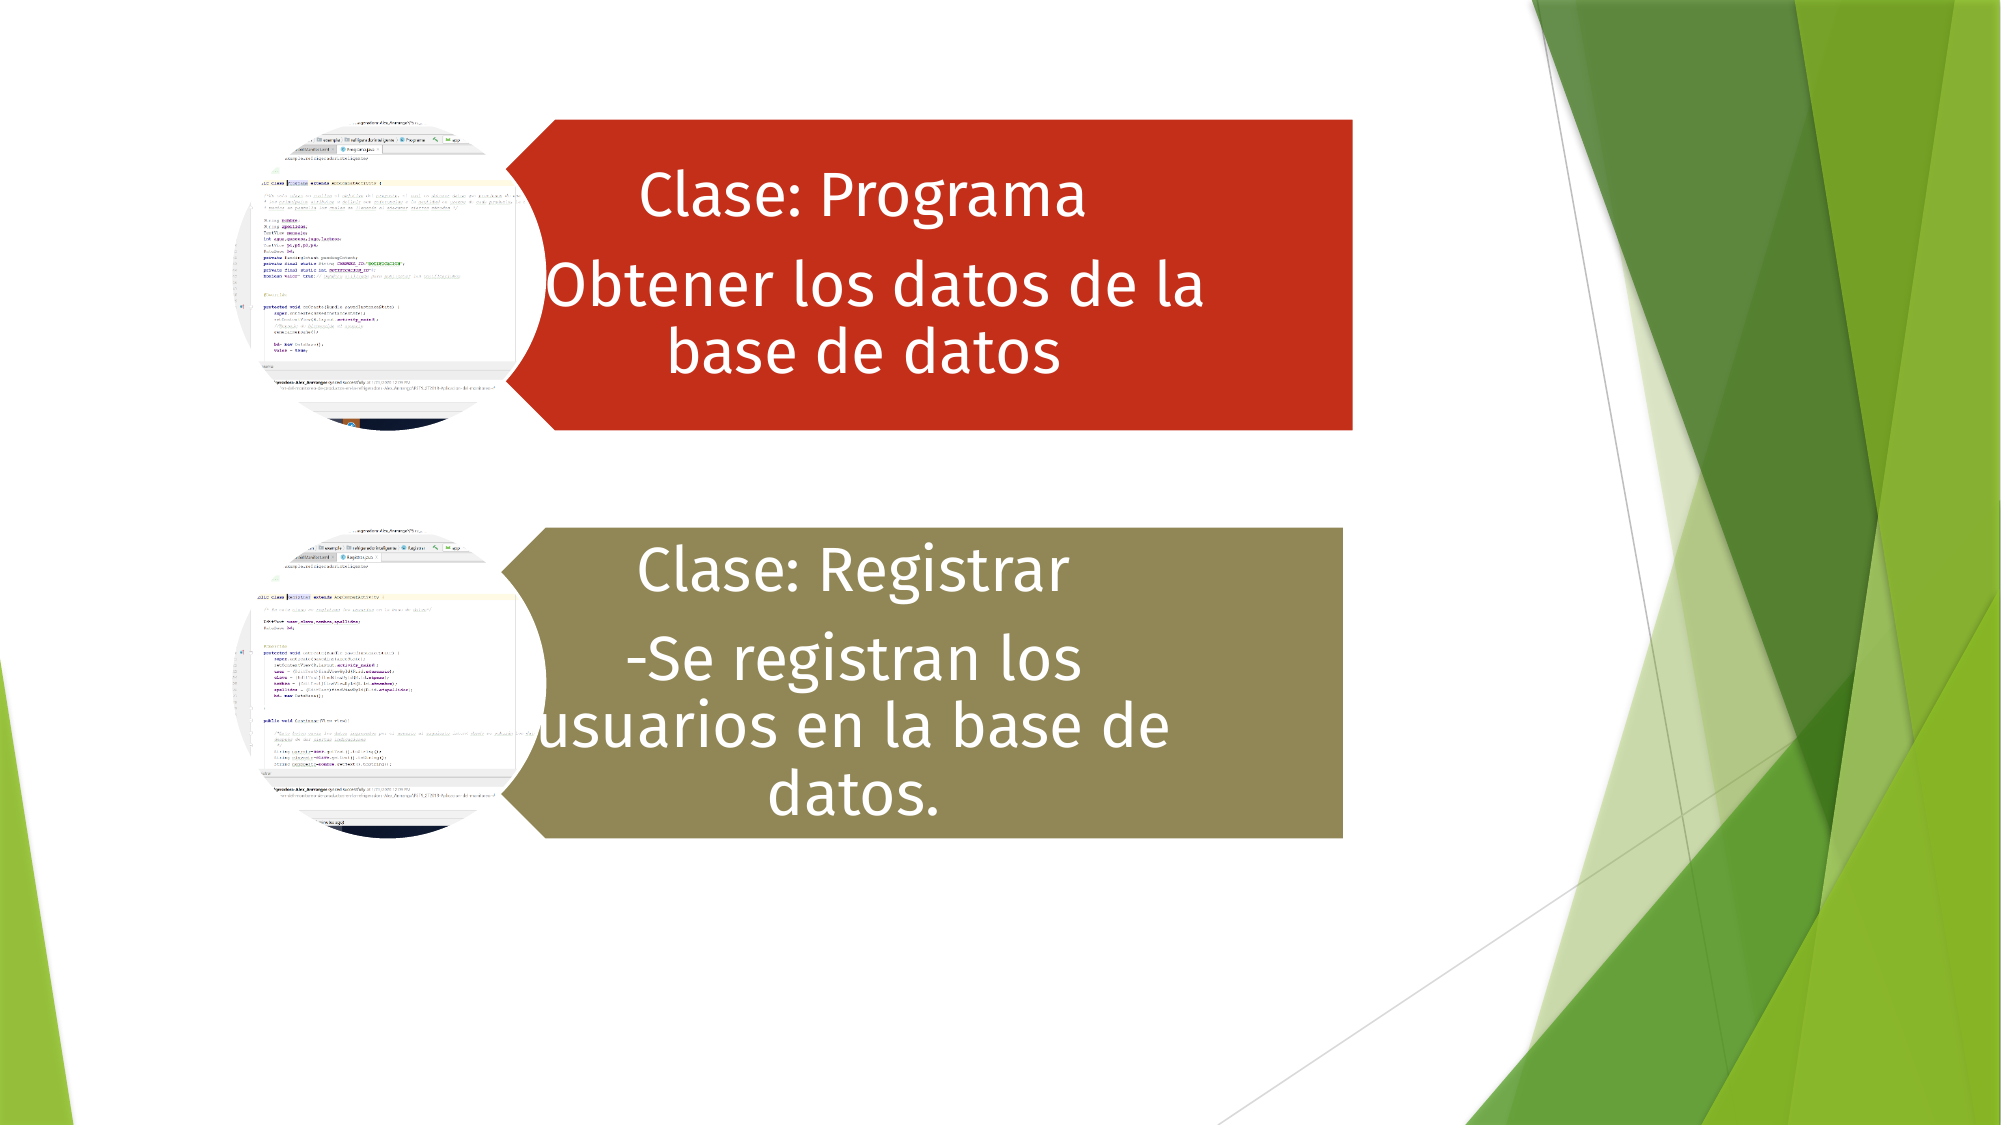

Clase: Programa
-Obtener los datos de la base de datos
Clase: Registrar
-Se registran los usuarios en la base de datos.